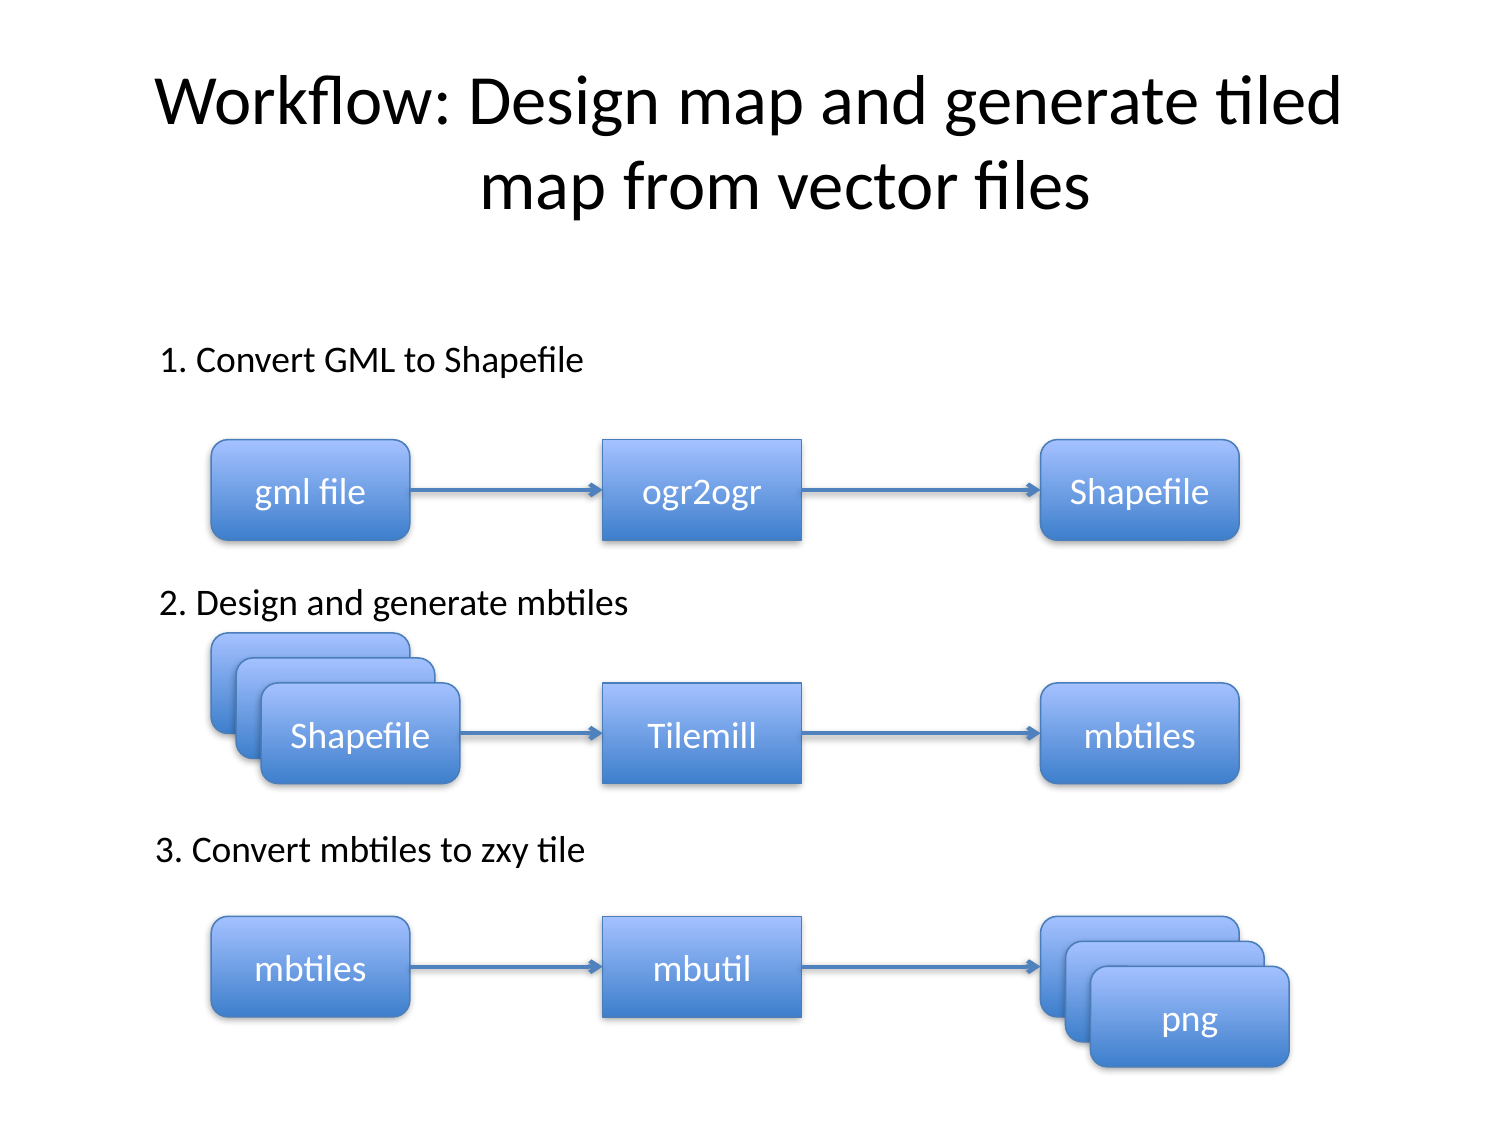

# Workflow: Design map and generate tiled map from vector files
1. Convert GML to Shapefile
gml file
ogr2ogr
Shapefile
2. Design and generate mbtiles
Shape file
Shape file
Shapefile
Tilemill
mbtiles
3. Convert mbtiles to zxy tile
mbtiles
mbutil
png
png
png